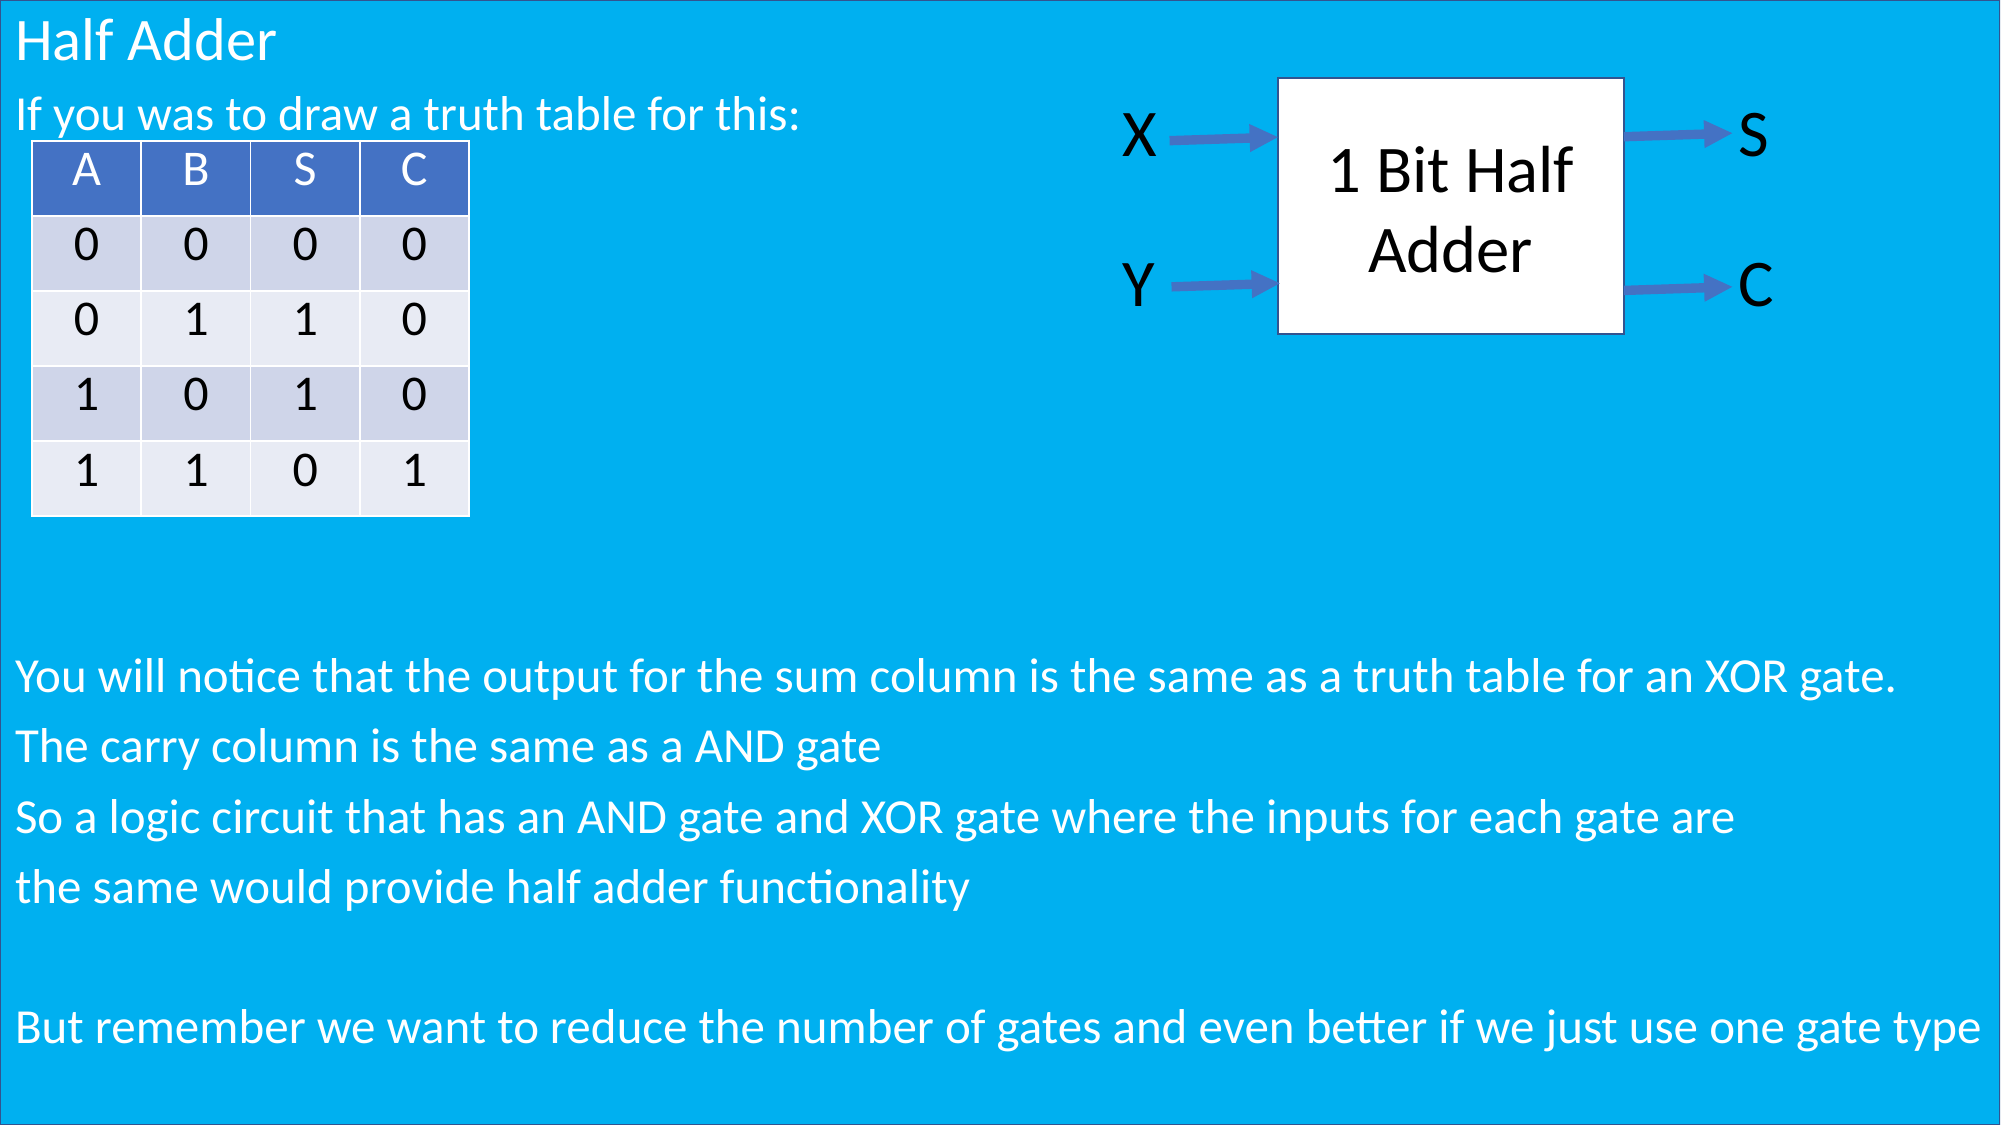

# Half Adder
1 Bit Half Adder
S

C
X

Y
If you was to draw a truth table for this:

You will notice that the output for the sum column is the same as a truth table for an XOR gate.
The carry column is the same as a AND gate
So a logic circuit that has an AND gate and XOR gate where the inputs for each gate are
the same would provide half adder functionality

But remember we want to reduce the number of gates and even better if we just use one gate type

| A | B | S | C |
| --- | --- | --- | --- |
| 0 | 0 | 0 | 0 |
| 0 | 1 | 1 | 0 |
| 1 | 0 | 1 | 0 |
| 1 | 1 | 0 | 1 |